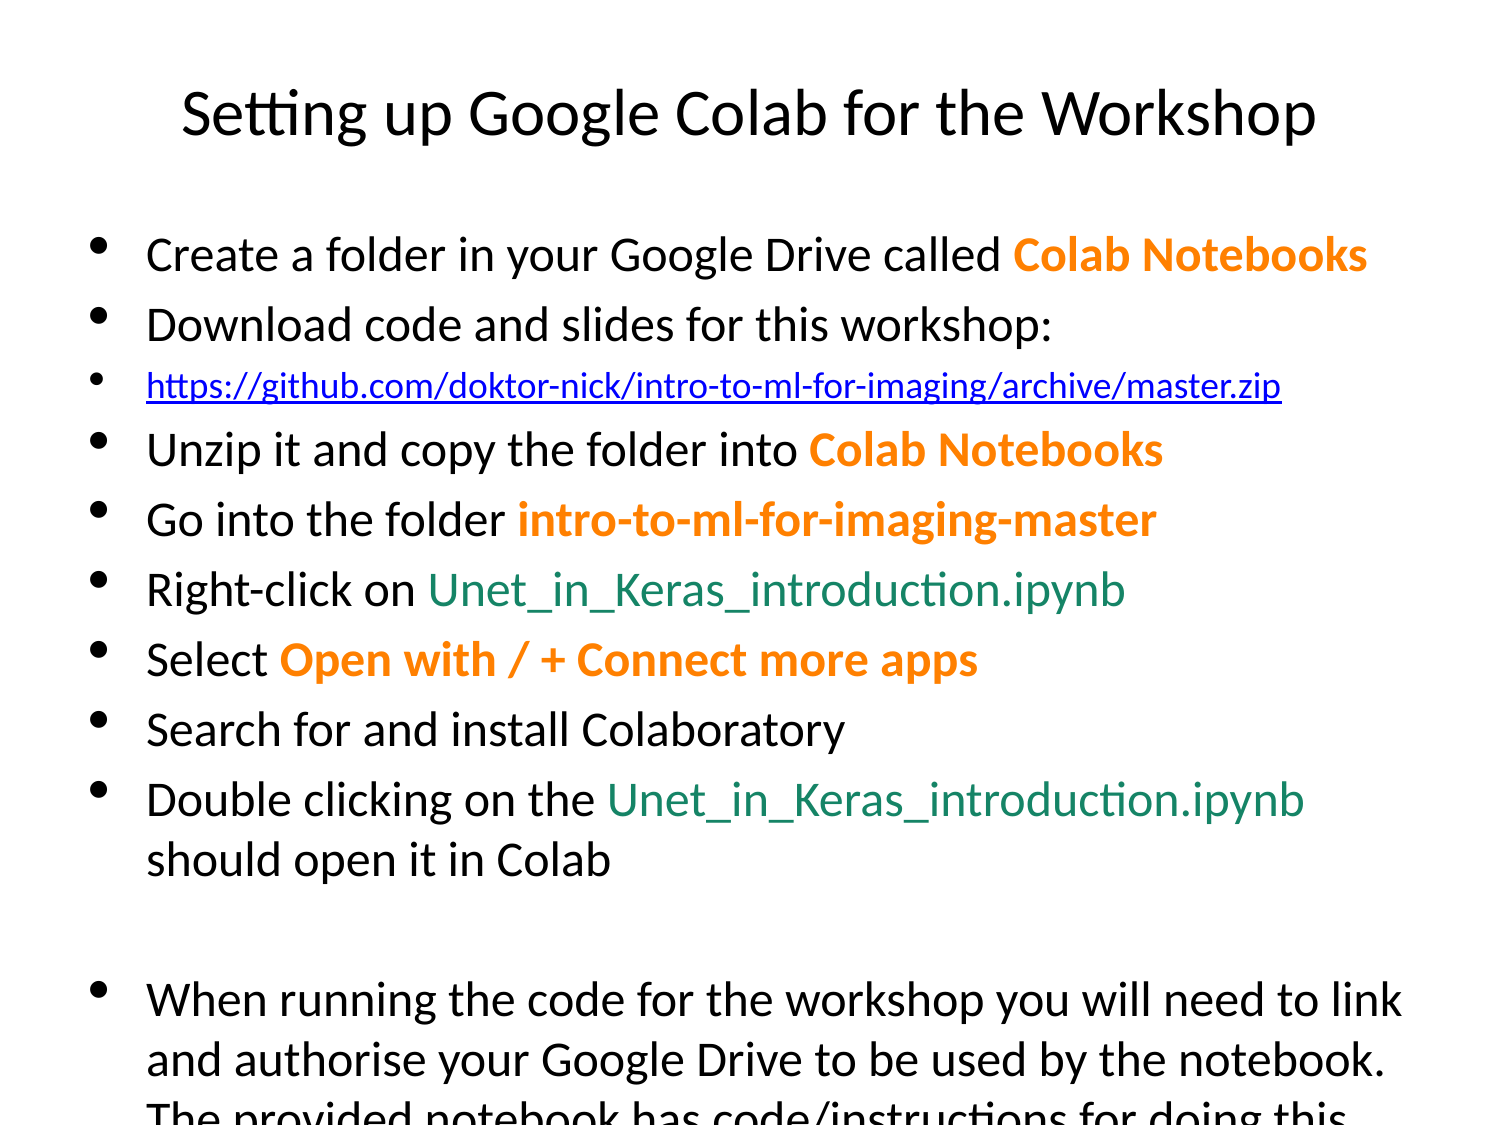

Setting up Google Colab for the Workshop
Create a folder in your Google Drive called Colab Notebooks
Download code and slides for this workshop:
https://github.com/doktor-nick/intro-to-ml-for-imaging/archive/master.zip
Unzip it and copy the folder into Colab Notebooks
Go into the folder intro-to-ml-for-imaging-master
Right-click on Unet_in_Keras_introduction.ipynb
Select Open with / + Connect more apps
Search for and install Colaboratory
Double clicking on the Unet_in_Keras_introduction.ipynb should open it in Colab

When running the code for the workshop you will need to link and authorise your Google Drive to be used by the notebook. The provided notebook has code/instructions for doing this.